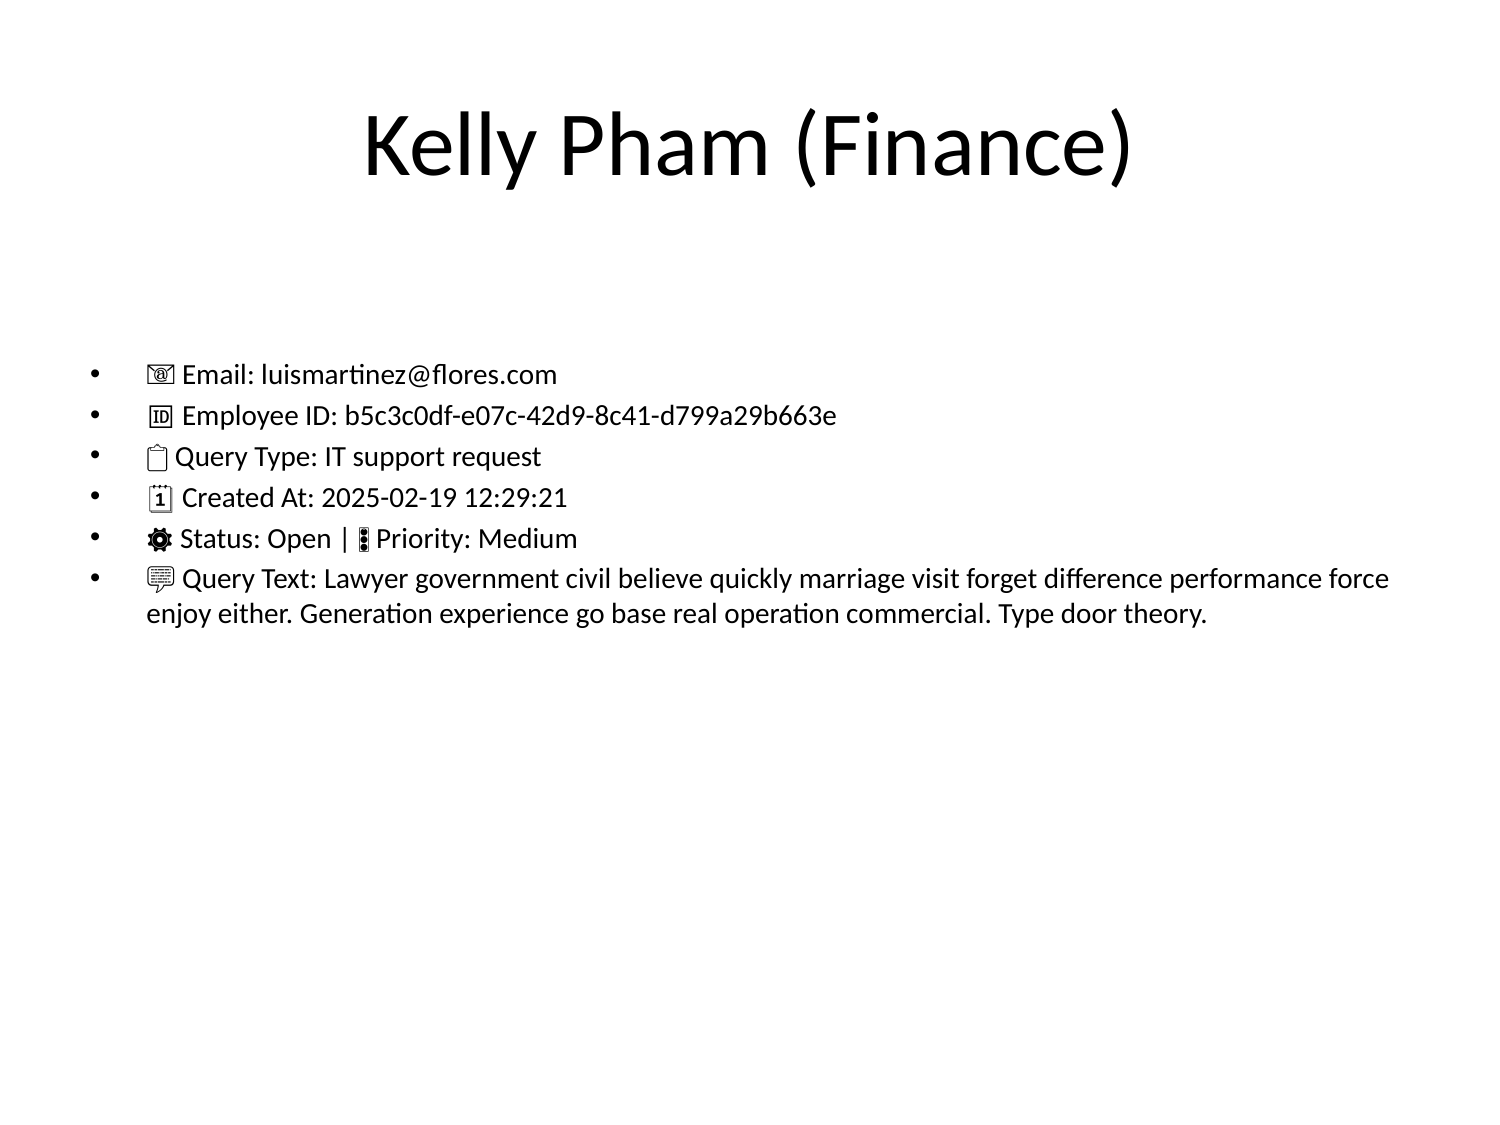

# Kelly Pham (Finance)

📧 Email: luismartinez@flores.com
🆔 Employee ID: b5c3c0df-e07c-42d9-8c41-d799a29b663e
📋 Query Type: IT support request
🗓 Created At: 2025-02-19 12:29:21
⚙ Status: Open | 🚦 Priority: Medium
💬 Query Text: Lawyer government civil believe quickly marriage visit forget difference performance force enjoy either. Generation experience go base real operation commercial. Type door theory.